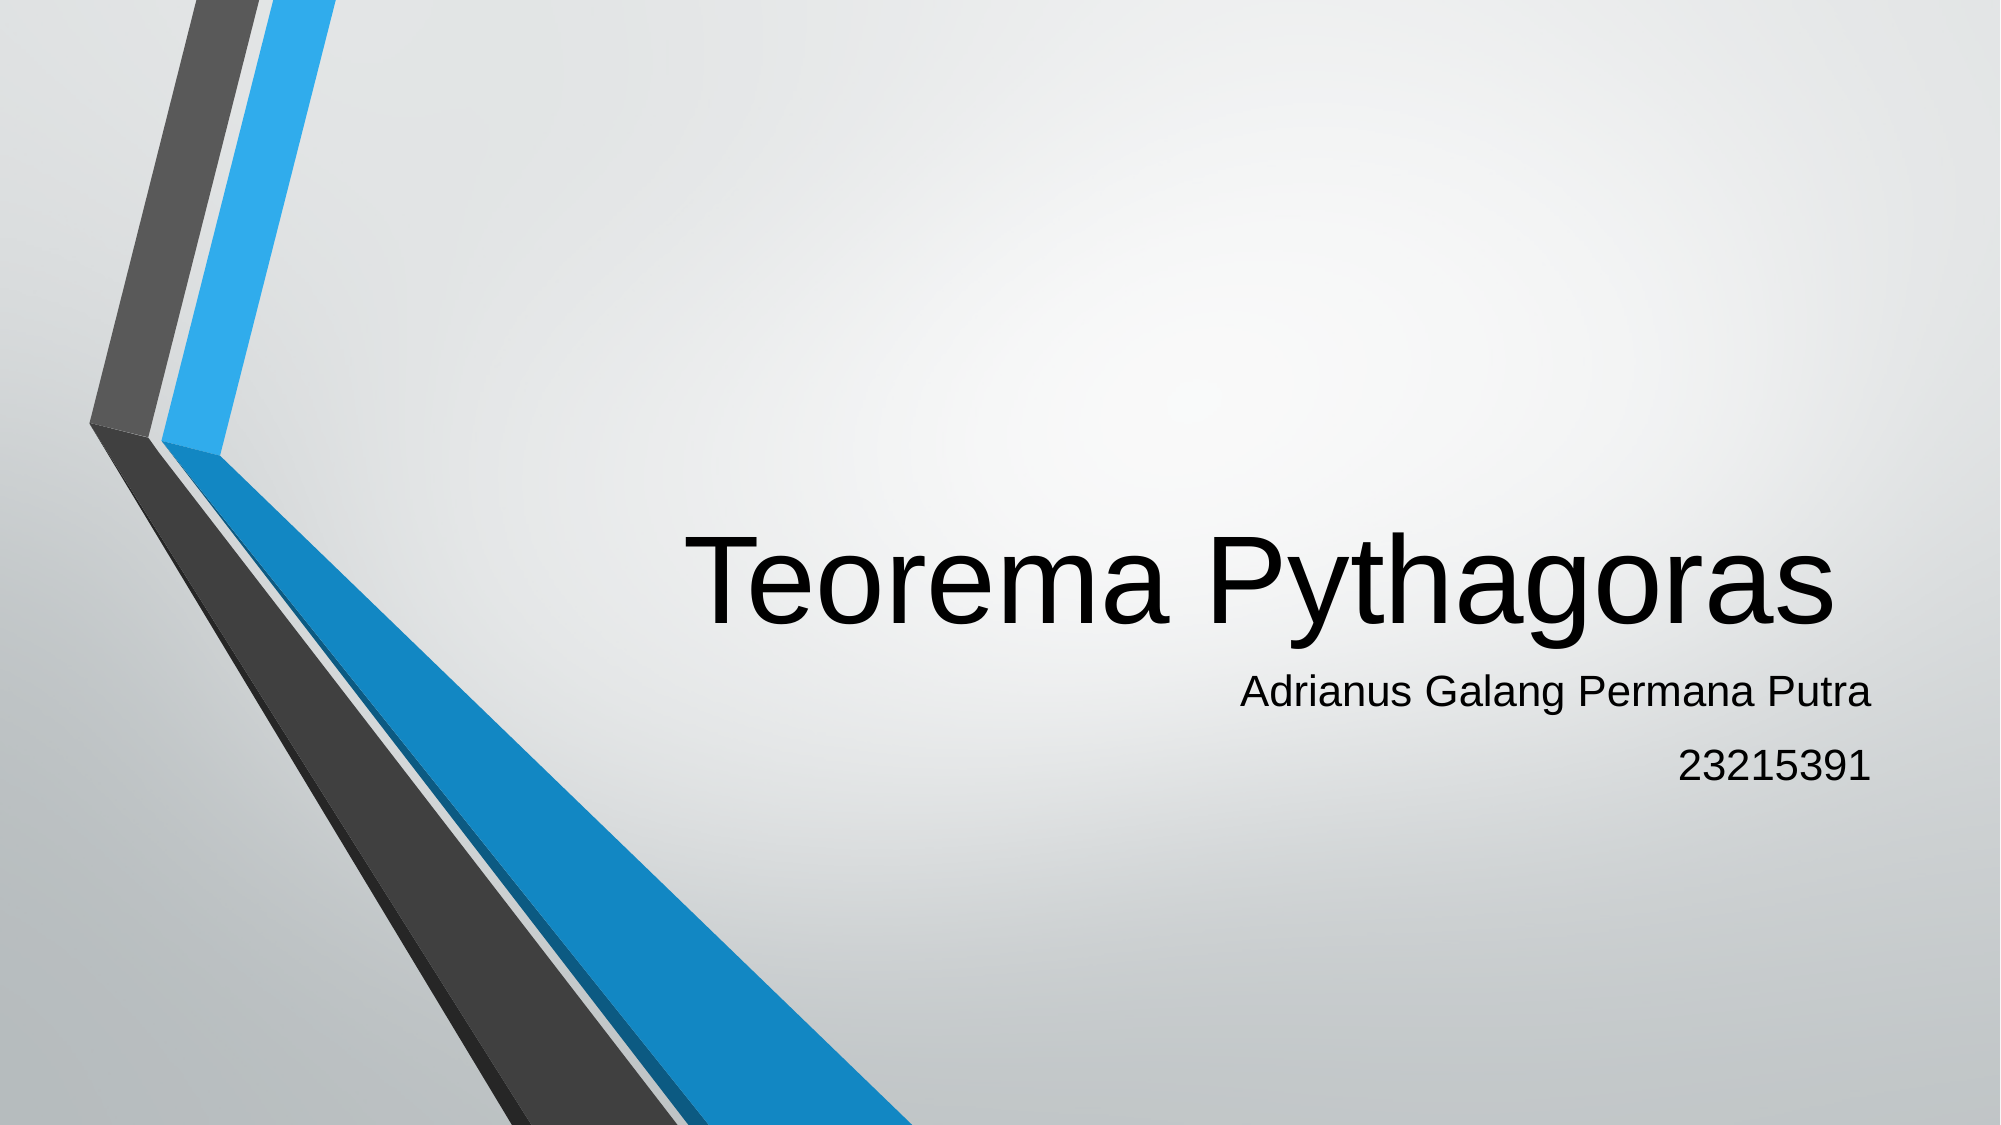

# Teorema Pythagoras
Adrianus Galang Permana Putra
23215391